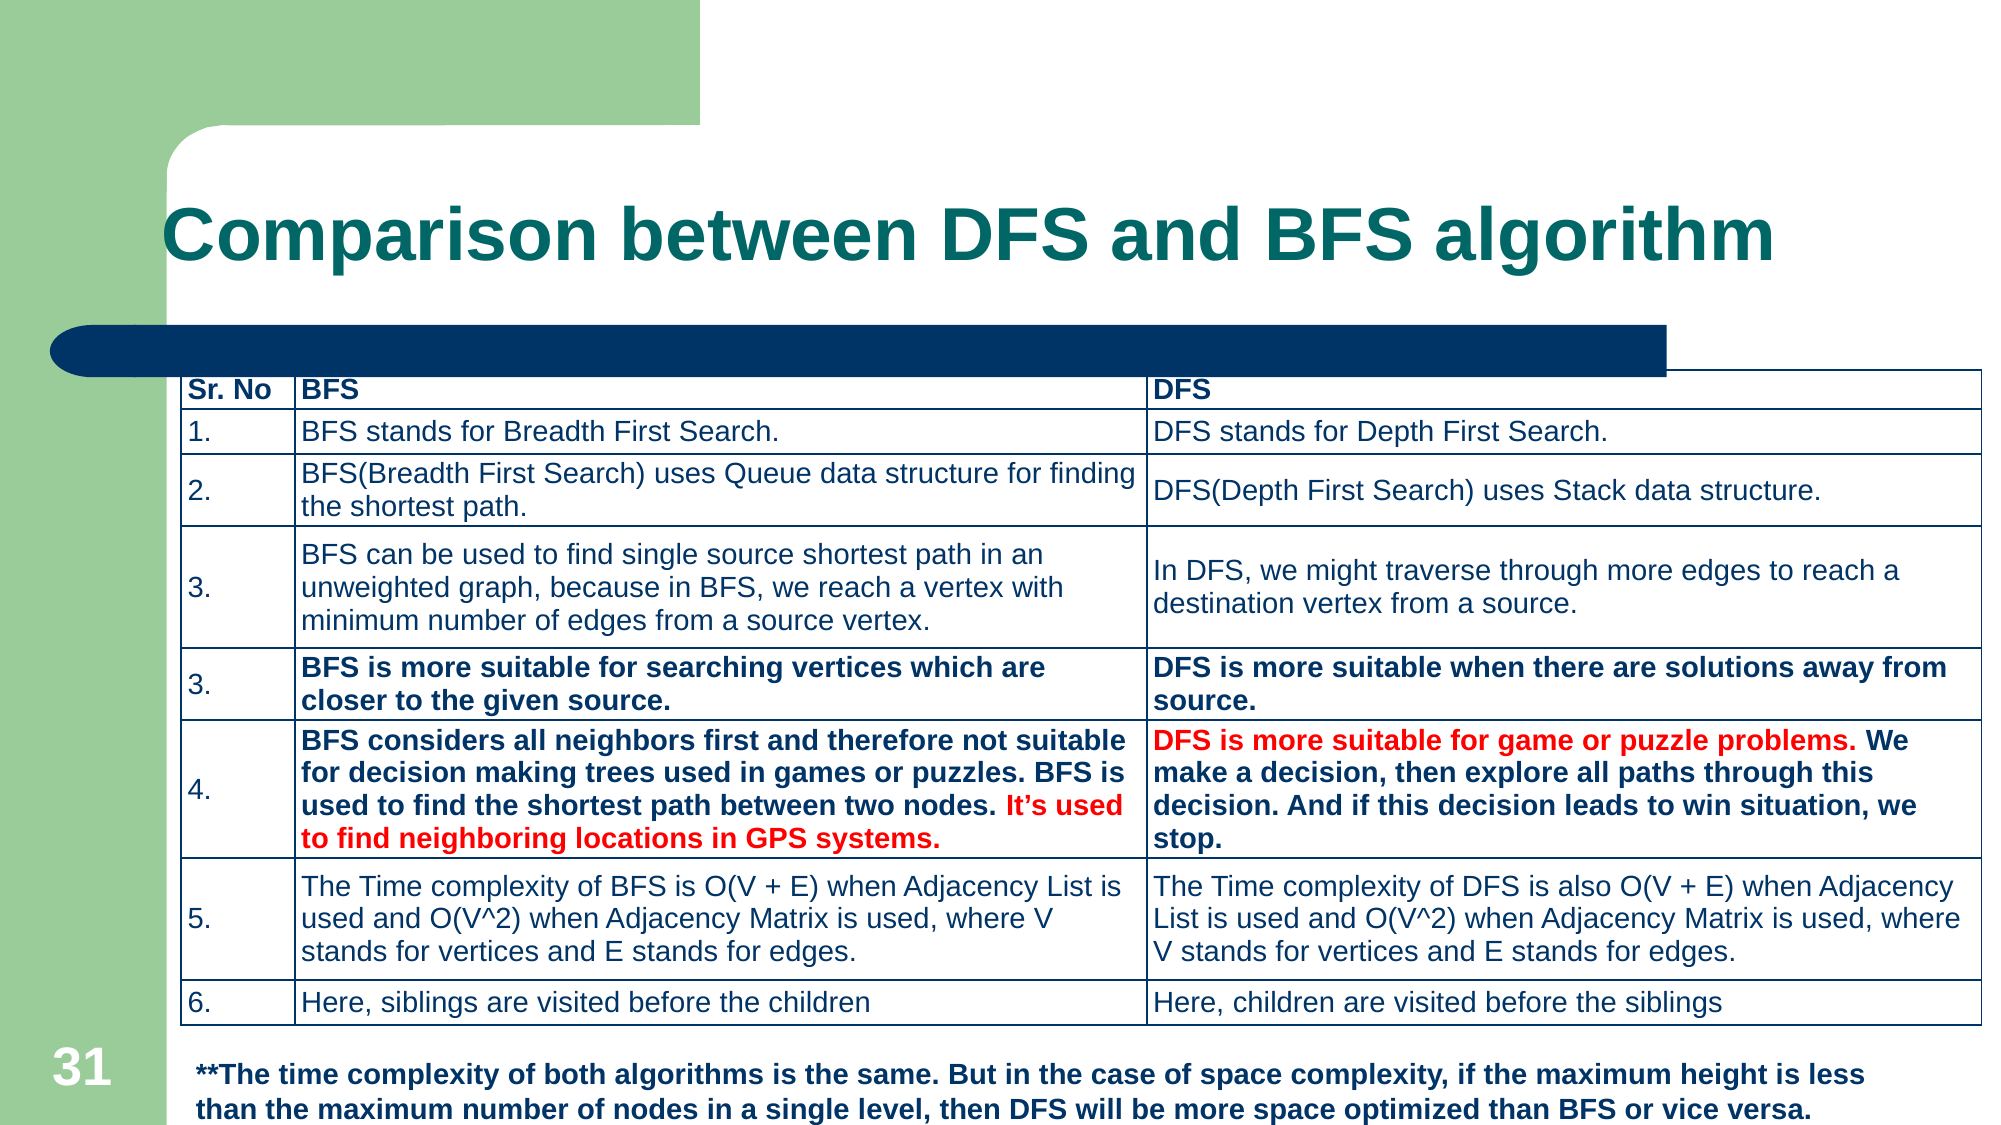

# Comparison between DFS and BFS algorithm
| Sr. No | BFS | DFS |
| --- | --- | --- |
| 1. | BFS stands for Breadth First Search. | DFS stands for Depth First Search. |
| 2. | BFS(Breadth First Search) uses Queue data structure for finding the shortest path. | DFS(Depth First Search) uses Stack data structure. |
| 3. | BFS can be used to find single source shortest path in an unweighted graph, because in BFS, we reach a vertex with minimum number of edges from a source vertex. | In DFS, we might traverse through more edges to reach a destination vertex from a source. |
| 3. | BFS is more suitable for searching vertices which are closer to the given source. | DFS is more suitable when there are solutions away from source. |
| 4. | BFS considers all neighbors first and therefore not suitable for decision making trees used in games or puzzles. BFS is used to find the shortest path between two nodes. It’s used to find neighboring locations in GPS systems. | DFS is more suitable for game or puzzle problems. We make a decision, then explore all paths through this decision. And if this decision leads to win situation, we stop. |
| 5. | The Time complexity of BFS is O(V + E) when Adjacency List is used and O(V^2) when Adjacency Matrix is used, where V stands for vertices and E stands for edges. | The Time complexity of DFS is also O(V + E) when Adjacency List is used and O(V^2) when Adjacency Matrix is used, where V stands for vertices and E stands for edges. |
| 6. | Here, siblings are visited before the children | Here, children are visited before the siblings |
31
**The time complexity of both algorithms is the same. But in the case of space complexity, if the maximum height is less than the maximum number of nodes in a single level, then DFS will be more space optimized than BFS or vice versa.